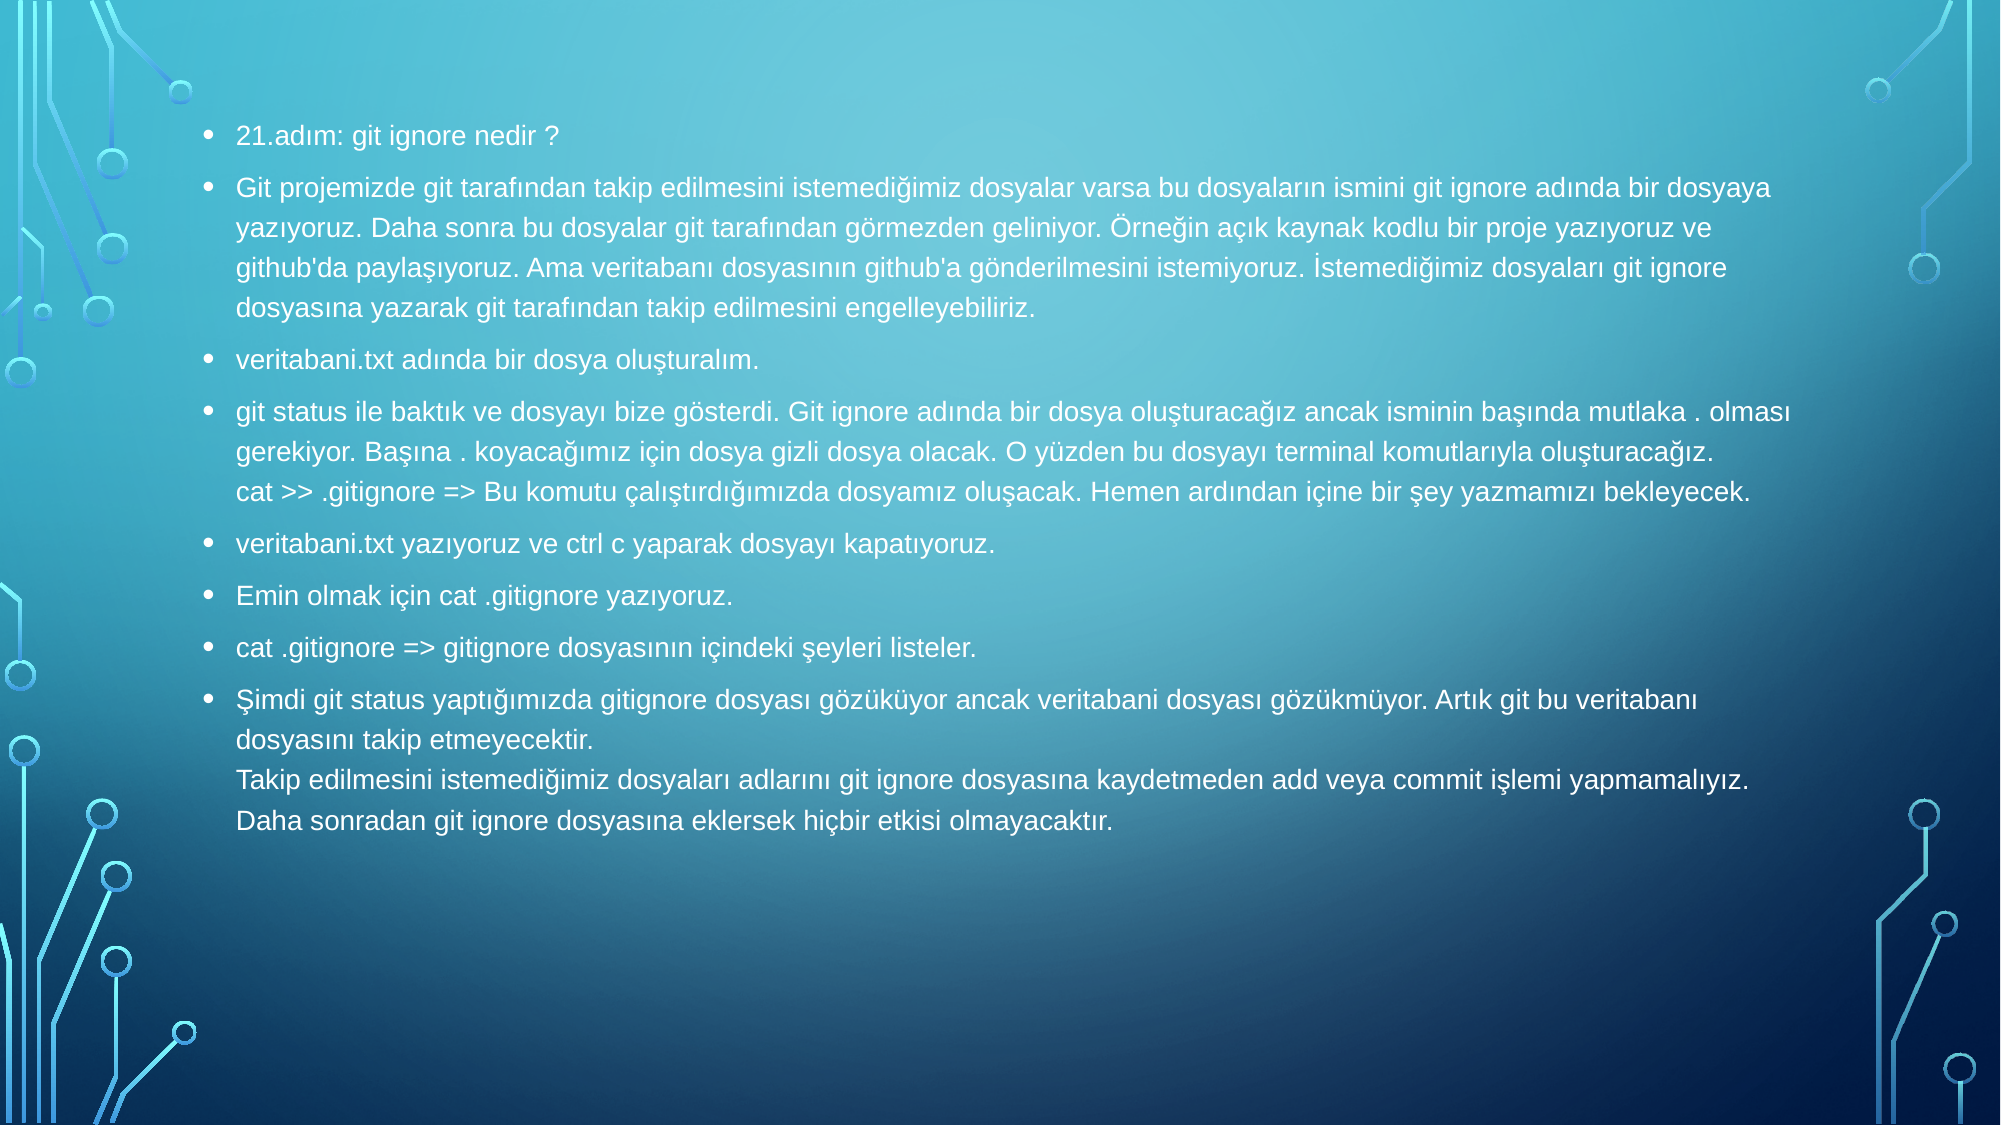

21.adım: git ignore nedir ?
Git projemizde git tarafından takip edilmesini istemediğimiz dosyalar varsa bu dosyaların ismini git ignore adında bir dosyaya yazıyoruz. Daha sonra bu dosyalar git tarafından görmezden geliniyor. Örneğin açık kaynak kodlu bir proje yazıyoruz ve github'da paylaşıyoruz. Ama veritabanı dosyasının github'a gönderilmesini istemiyoruz. İstemediğimiz dosyaları git ignore dosyasına yazarak git tarafından takip edilmesini engelleyebiliriz.
veritabani.txt adında bir dosya oluşturalım.
git status ile baktık ve dosyayı bize gösterdi. Git ignore adında bir dosya oluşturacağız ancak isminin başında mutlaka . olması gerekiyor. Başına . koyacağımız için dosya gizli dosya olacak. O yüzden bu dosyayı terminal komutlarıyla oluşturacağız.
cat >> .gitignore => Bu komutu çalıştırdığımızda dosyamız oluşacak. Hemen ardından içine bir şey yazmamızı bekleyecek.
veritabani.txt yazıyoruz ve ctrl c yaparak dosyayı kapatıyoruz.
Emin olmak için cat .gitignore yazıyoruz.
cat .gitignore => gitignore dosyasının içindeki şeyleri listeler.
Şimdi git status yaptığımızda gitignore dosyası gözüküyor ancak veritabani dosyası gözükmüyor. Artık git bu veritabanı dosyasını takip etmeyecektir.
Takip edilmesini istemediğimiz dosyaları adlarını git ignore dosyasına kaydetmeden add veya commit işlemi yapmamalıyız. Daha sonradan git ignore dosyasına eklersek hiçbir etkisi olmayacaktır.